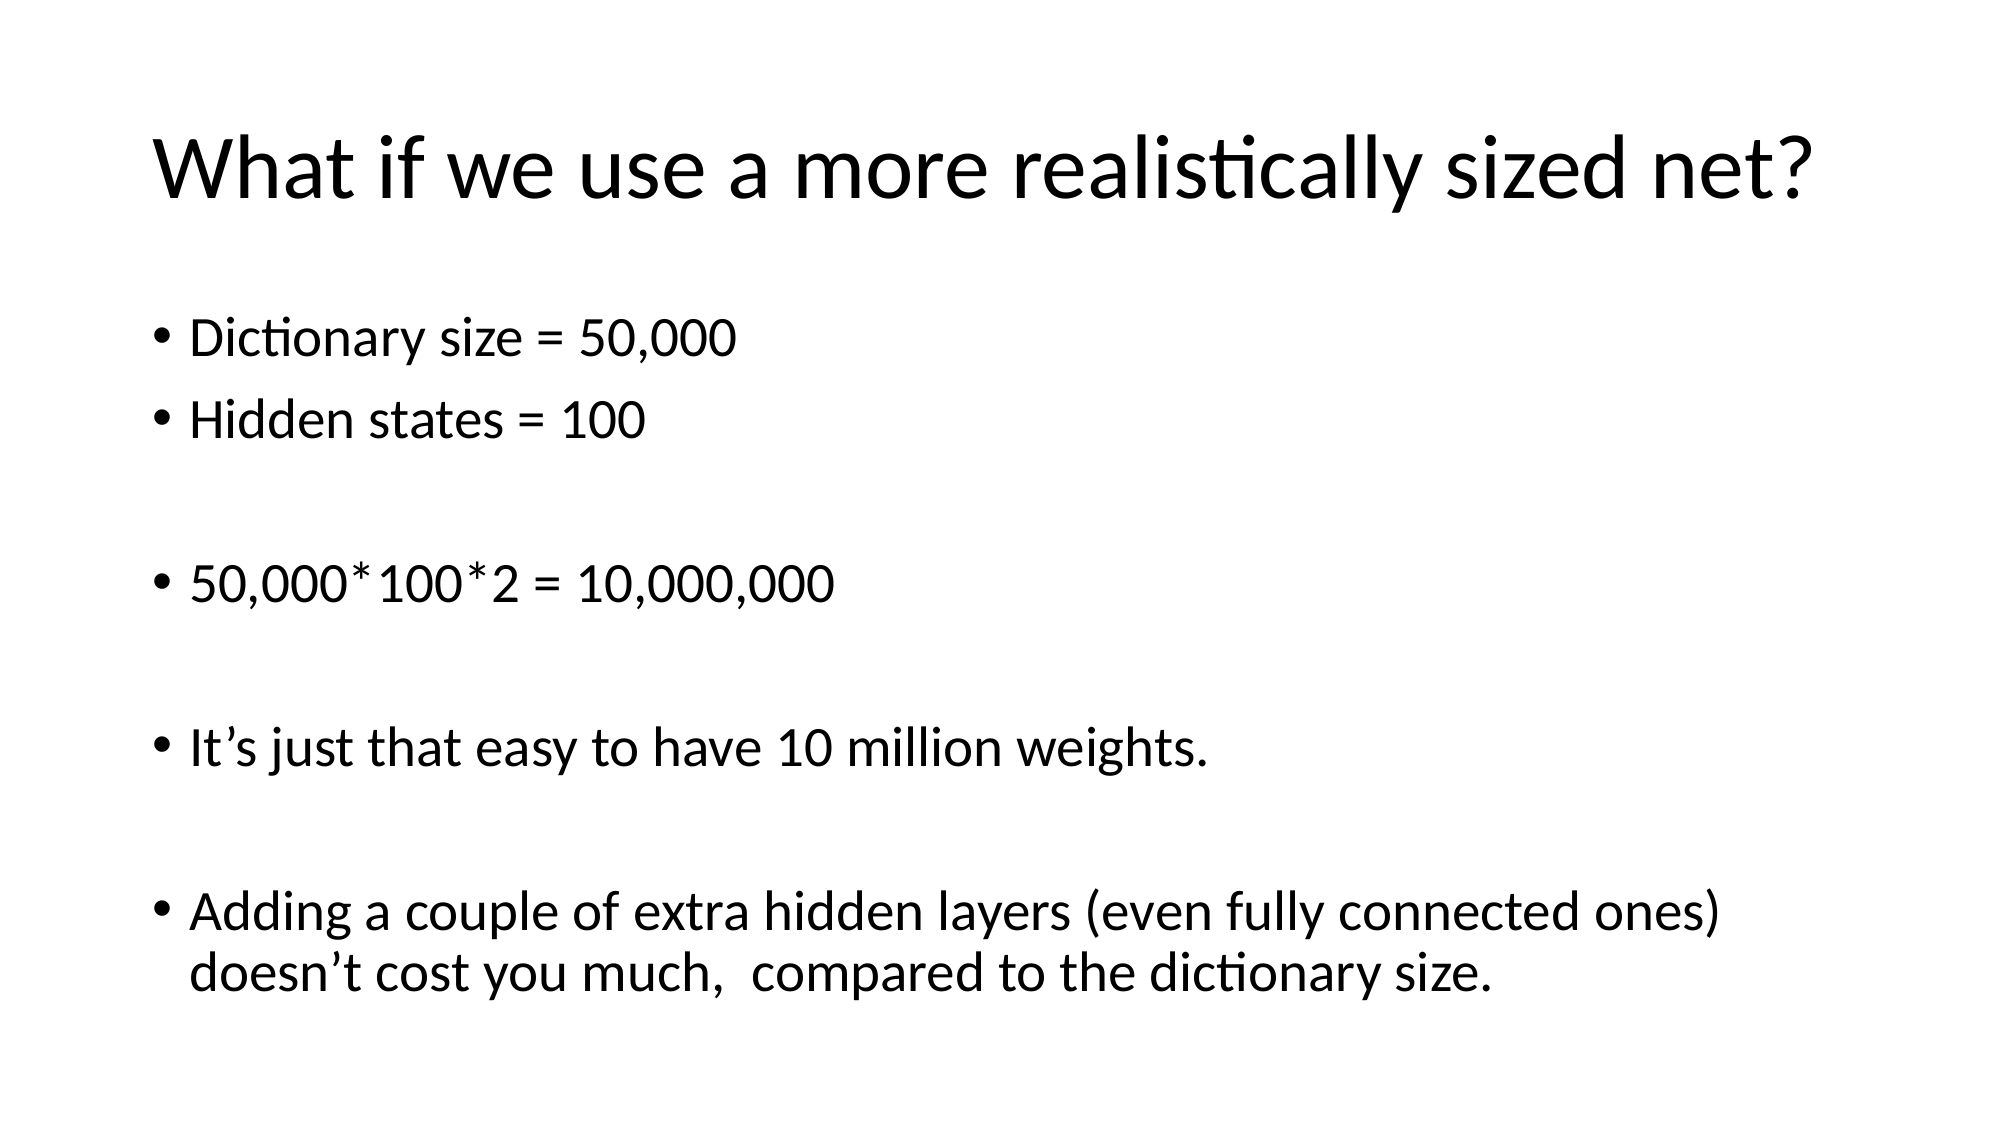

# What if we use a more realistically sized net?
Dictionary size = 50,000
Hidden states = 100

50,000*100*2 = 10,000,000

It’s just that easy to have 10 million weights.

Adding a couple of extra hidden layers (even fully connected ones) doesn’t cost you much,  compared to the dictionary size.